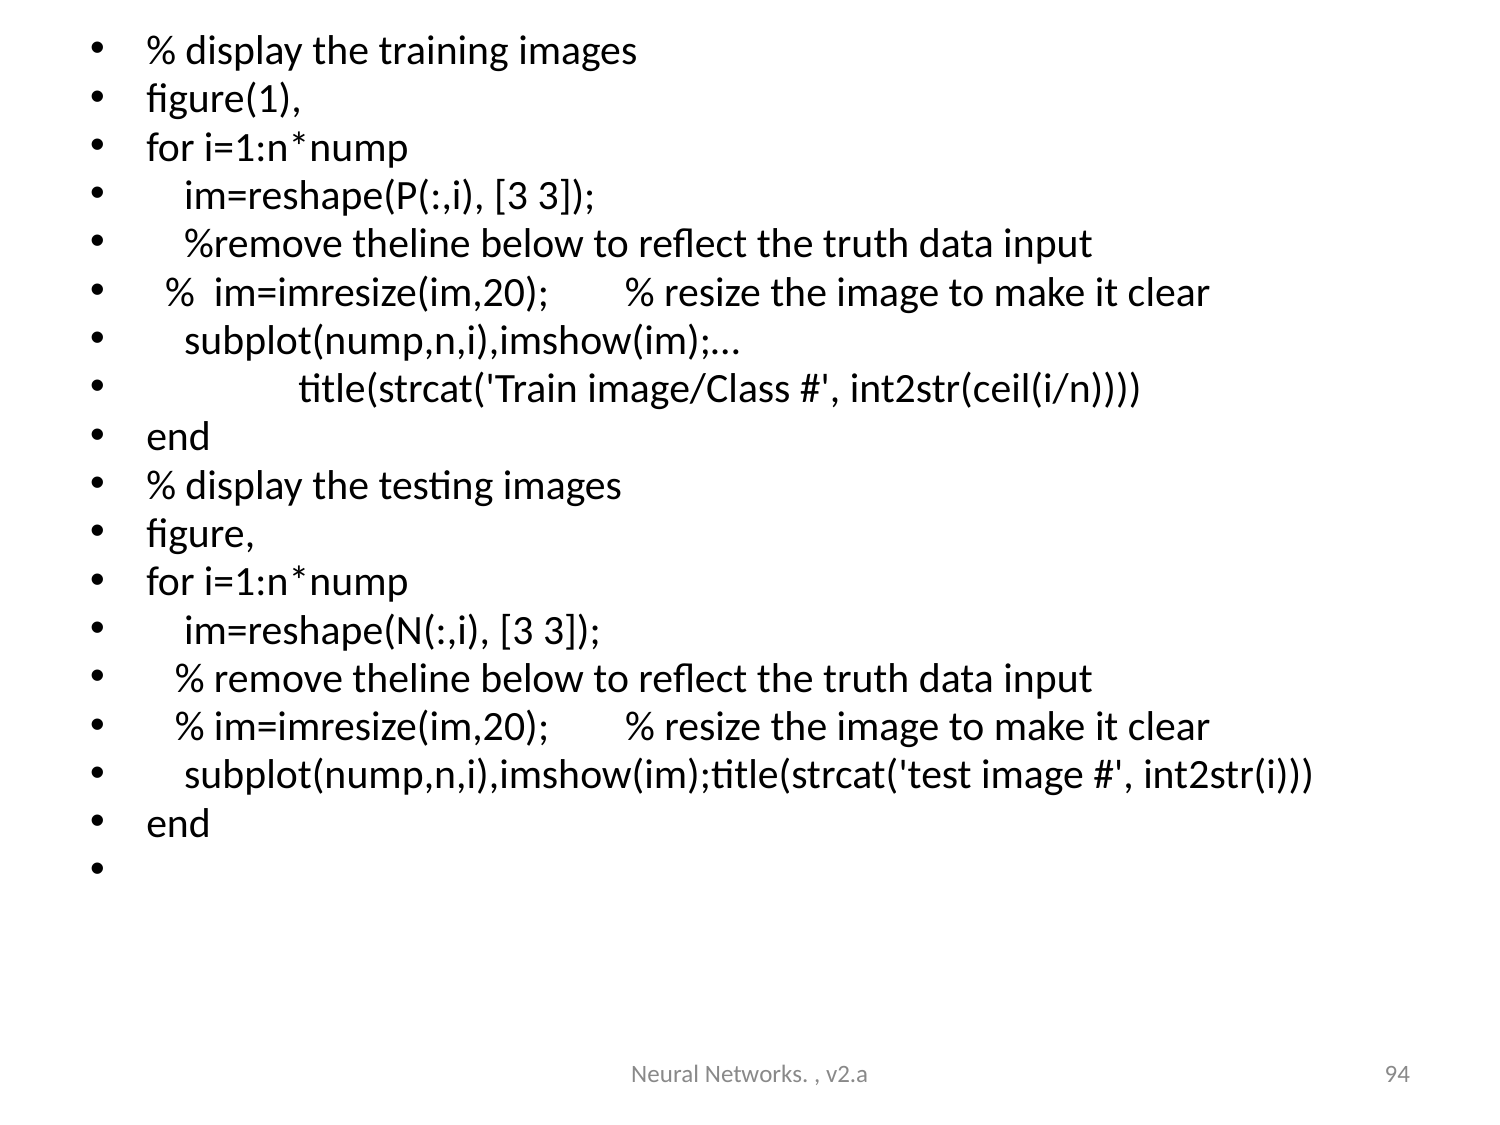

% display the training images
figure(1),
for i=1:n*nump
    im=reshape(P(:,i), [3 3]);
    %remove theline below to reflect the truth data input
  %  im=imresize(im,20);        % resize the image to make it clear
    subplot(nump,n,i),imshow(im);…
                title(strcat('Train image/Class #', int2str(ceil(i/n))))
end
% display the testing images
figure,
for i=1:n*nump
    im=reshape(N(:,i), [3 3]);
   % remove theline below to reflect the truth data input
   % im=imresize(im,20);        % resize the image to make it clear
    subplot(nump,n,i),imshow(im);title(strcat('test image #', int2str(i)))
end

#
Neural Networks. , v2.a
94